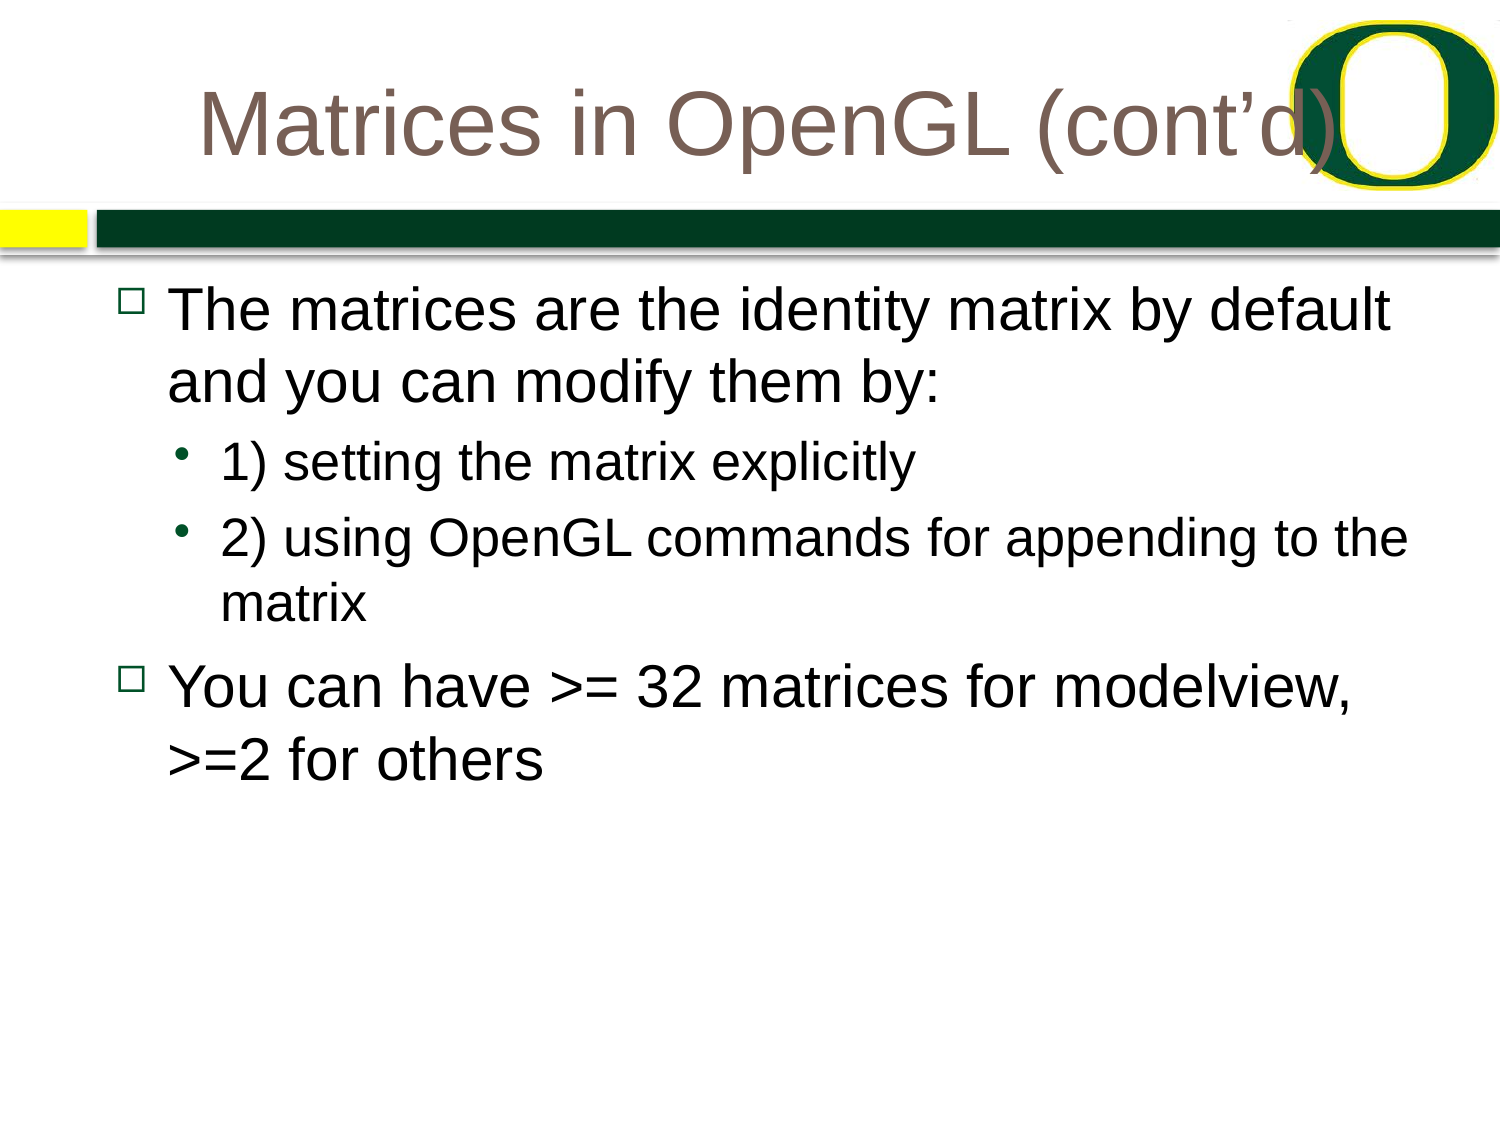

# Matrices in OpenGL (cont’d)
The matrices are the identity matrix by default and you can modify them by:
1) setting the matrix explicitly
2) using OpenGL commands for appending to the matrix
You can have >= 32 matrices for modelview, >=2 for others